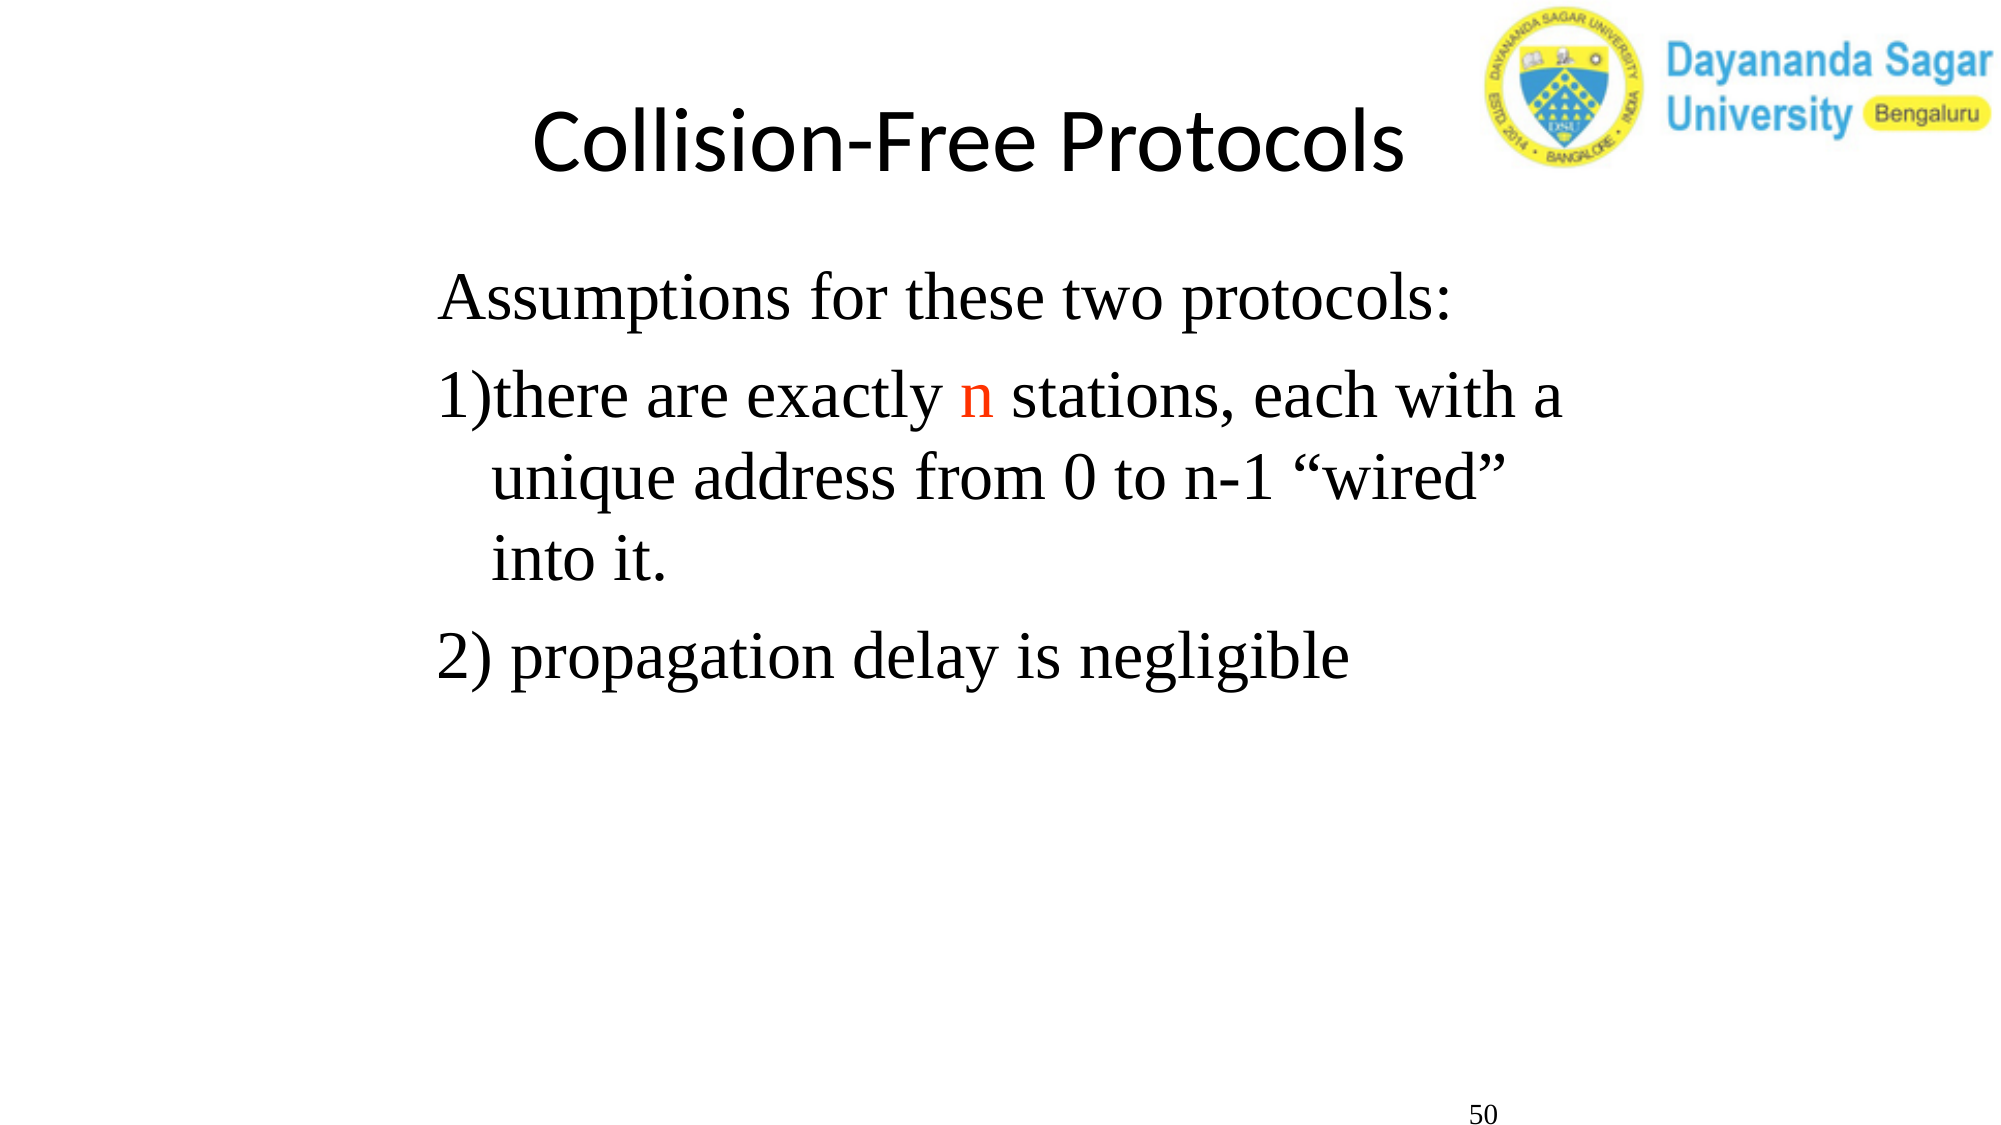

# Collision-Free Protocols
Assumptions for these two protocols:
there are exactly n stations, each with a  unique address from 0 to n-1 “wired”  into it.
propagation delay is negligible
50